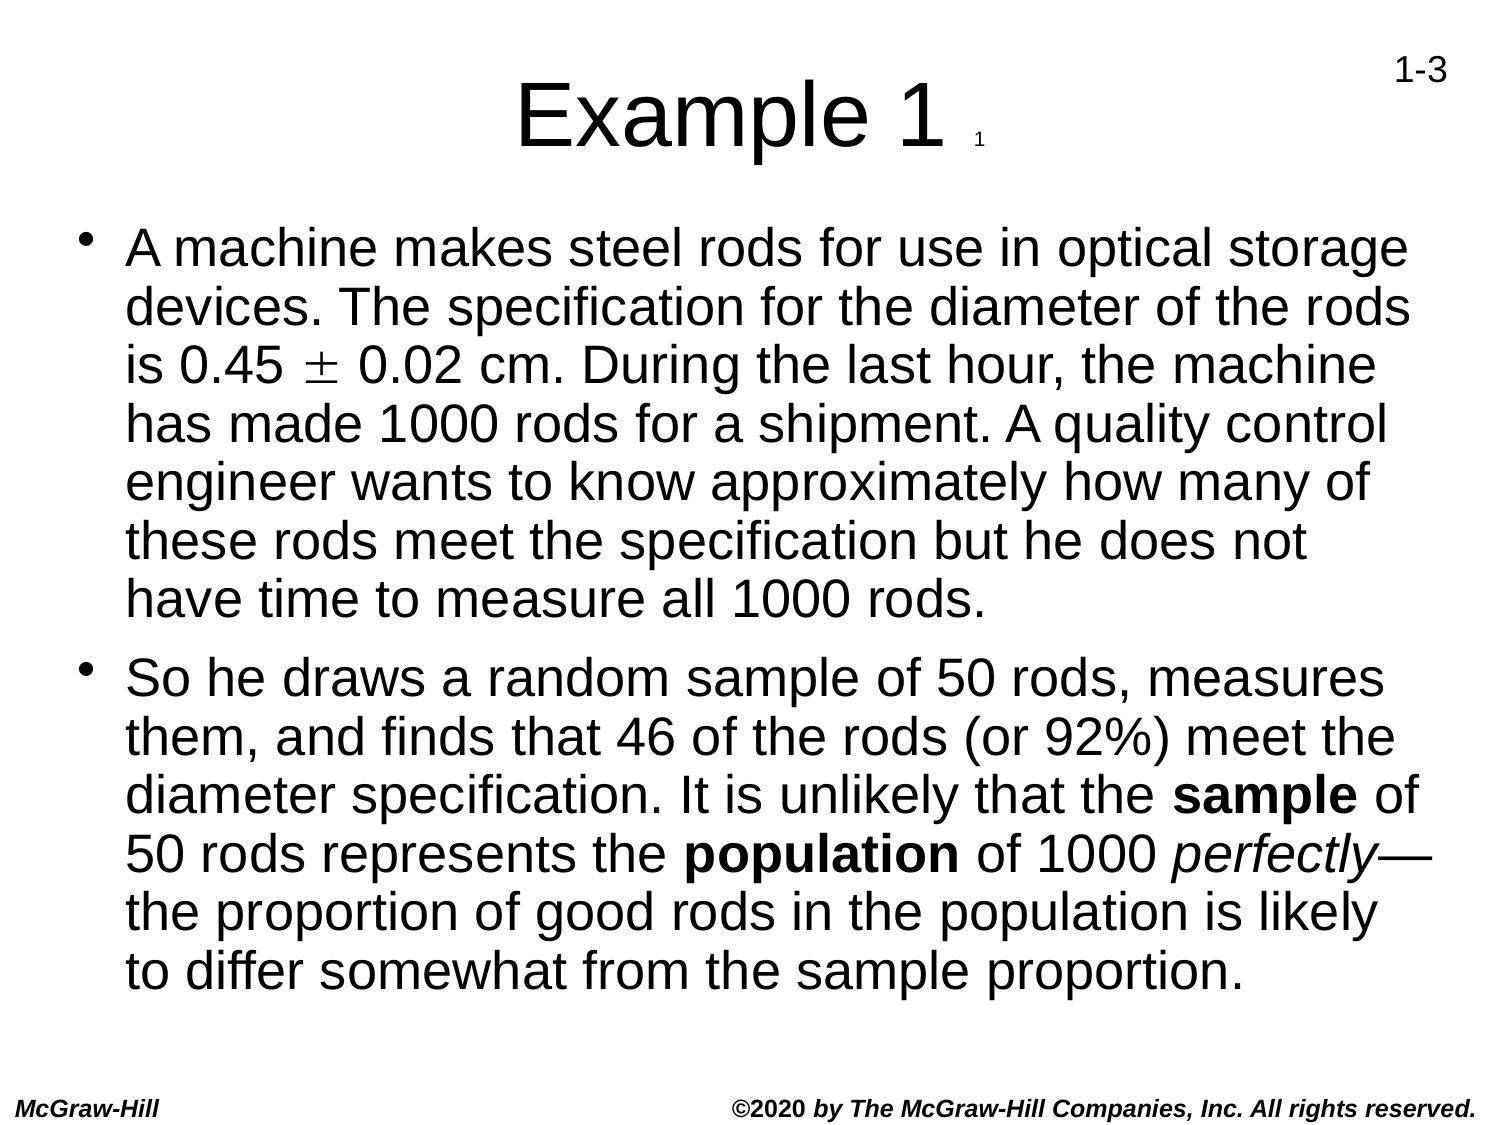

# Example 1 1
A machine makes steel rods for use in optical storage devices. The specification for the diameter of the rods is 0.45 ± 0.02 cm. During the last hour, the machine has made 1000 rods for a shipment. A quality control engineer wants to know approximately how many of these rods meet the specification but he does not have time to measure all 1000 rods.
So he draws a random sample of 50 rods, measures them, and finds that 46 of the rods (or 92%) meet the diameter specification. It is unlikely that the sample of 50 rods represents the population of 1000 perfectly—the proportion of good rods in the population is likely to differ somewhat from the sample proportion.